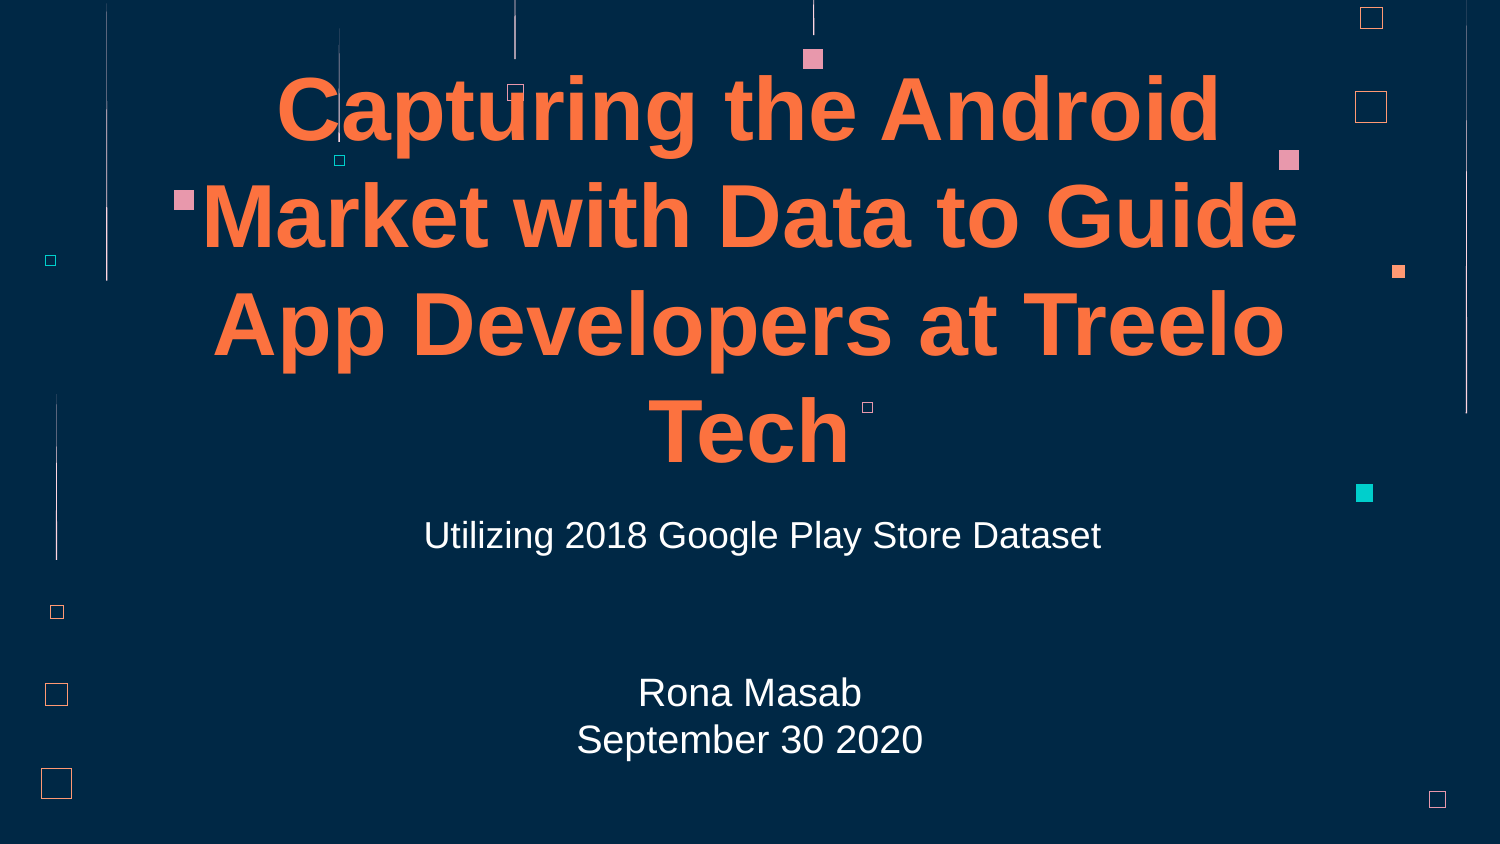

# Capturing the Android Market with Data to Guide App Developers at Treelo Tech
Utilizing 2018 Google Play Store Dataset
Rona Masab
September 30 2020